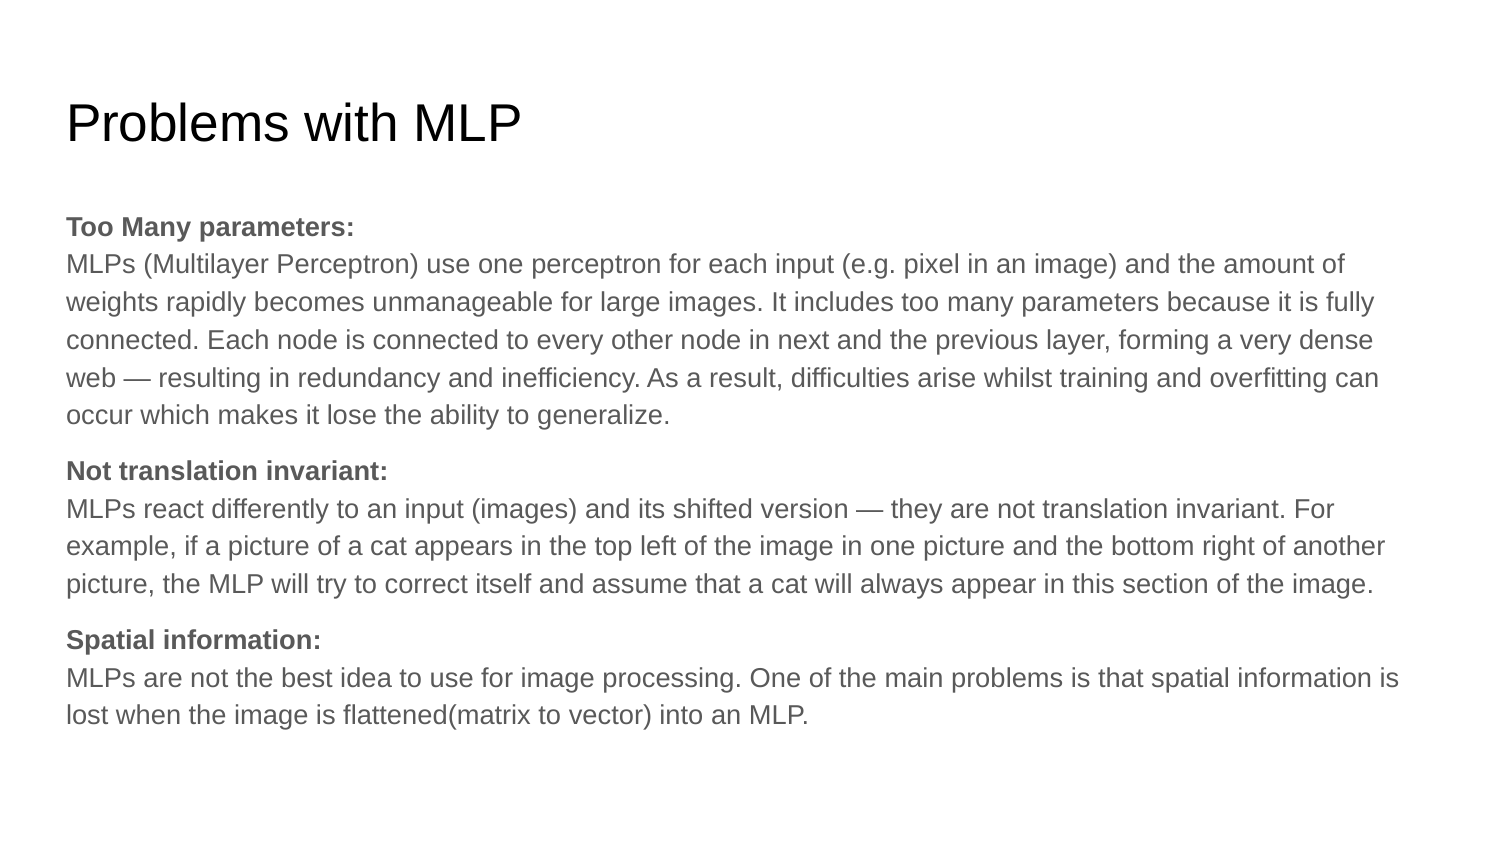

# Problems with MLP
Too Many parameters:
MLPs (Multilayer Perceptron) use one perceptron for each input (e.g. pixel in an image) and the amount of weights rapidly becomes unmanageable for large images. It includes too many parameters because it is fully connected. Each node is connected to every other node in next and the previous layer, forming a very dense web — resulting in redundancy and inefficiency. As a result, difficulties arise whilst training and overfitting can occur which makes it lose the ability to generalize.
Not translation invariant:
MLPs react differently to an input (images) and its shifted version — they are not translation invariant. For example, if a picture of a cat appears in the top left of the image in one picture and the bottom right of another picture, the MLP will try to correct itself and assume that a cat will always appear in this section of the image.
Spatial information:
MLPs are not the best idea to use for image processing. One of the main problems is that spatial information is lost when the image is flattened(matrix to vector) into an MLP.